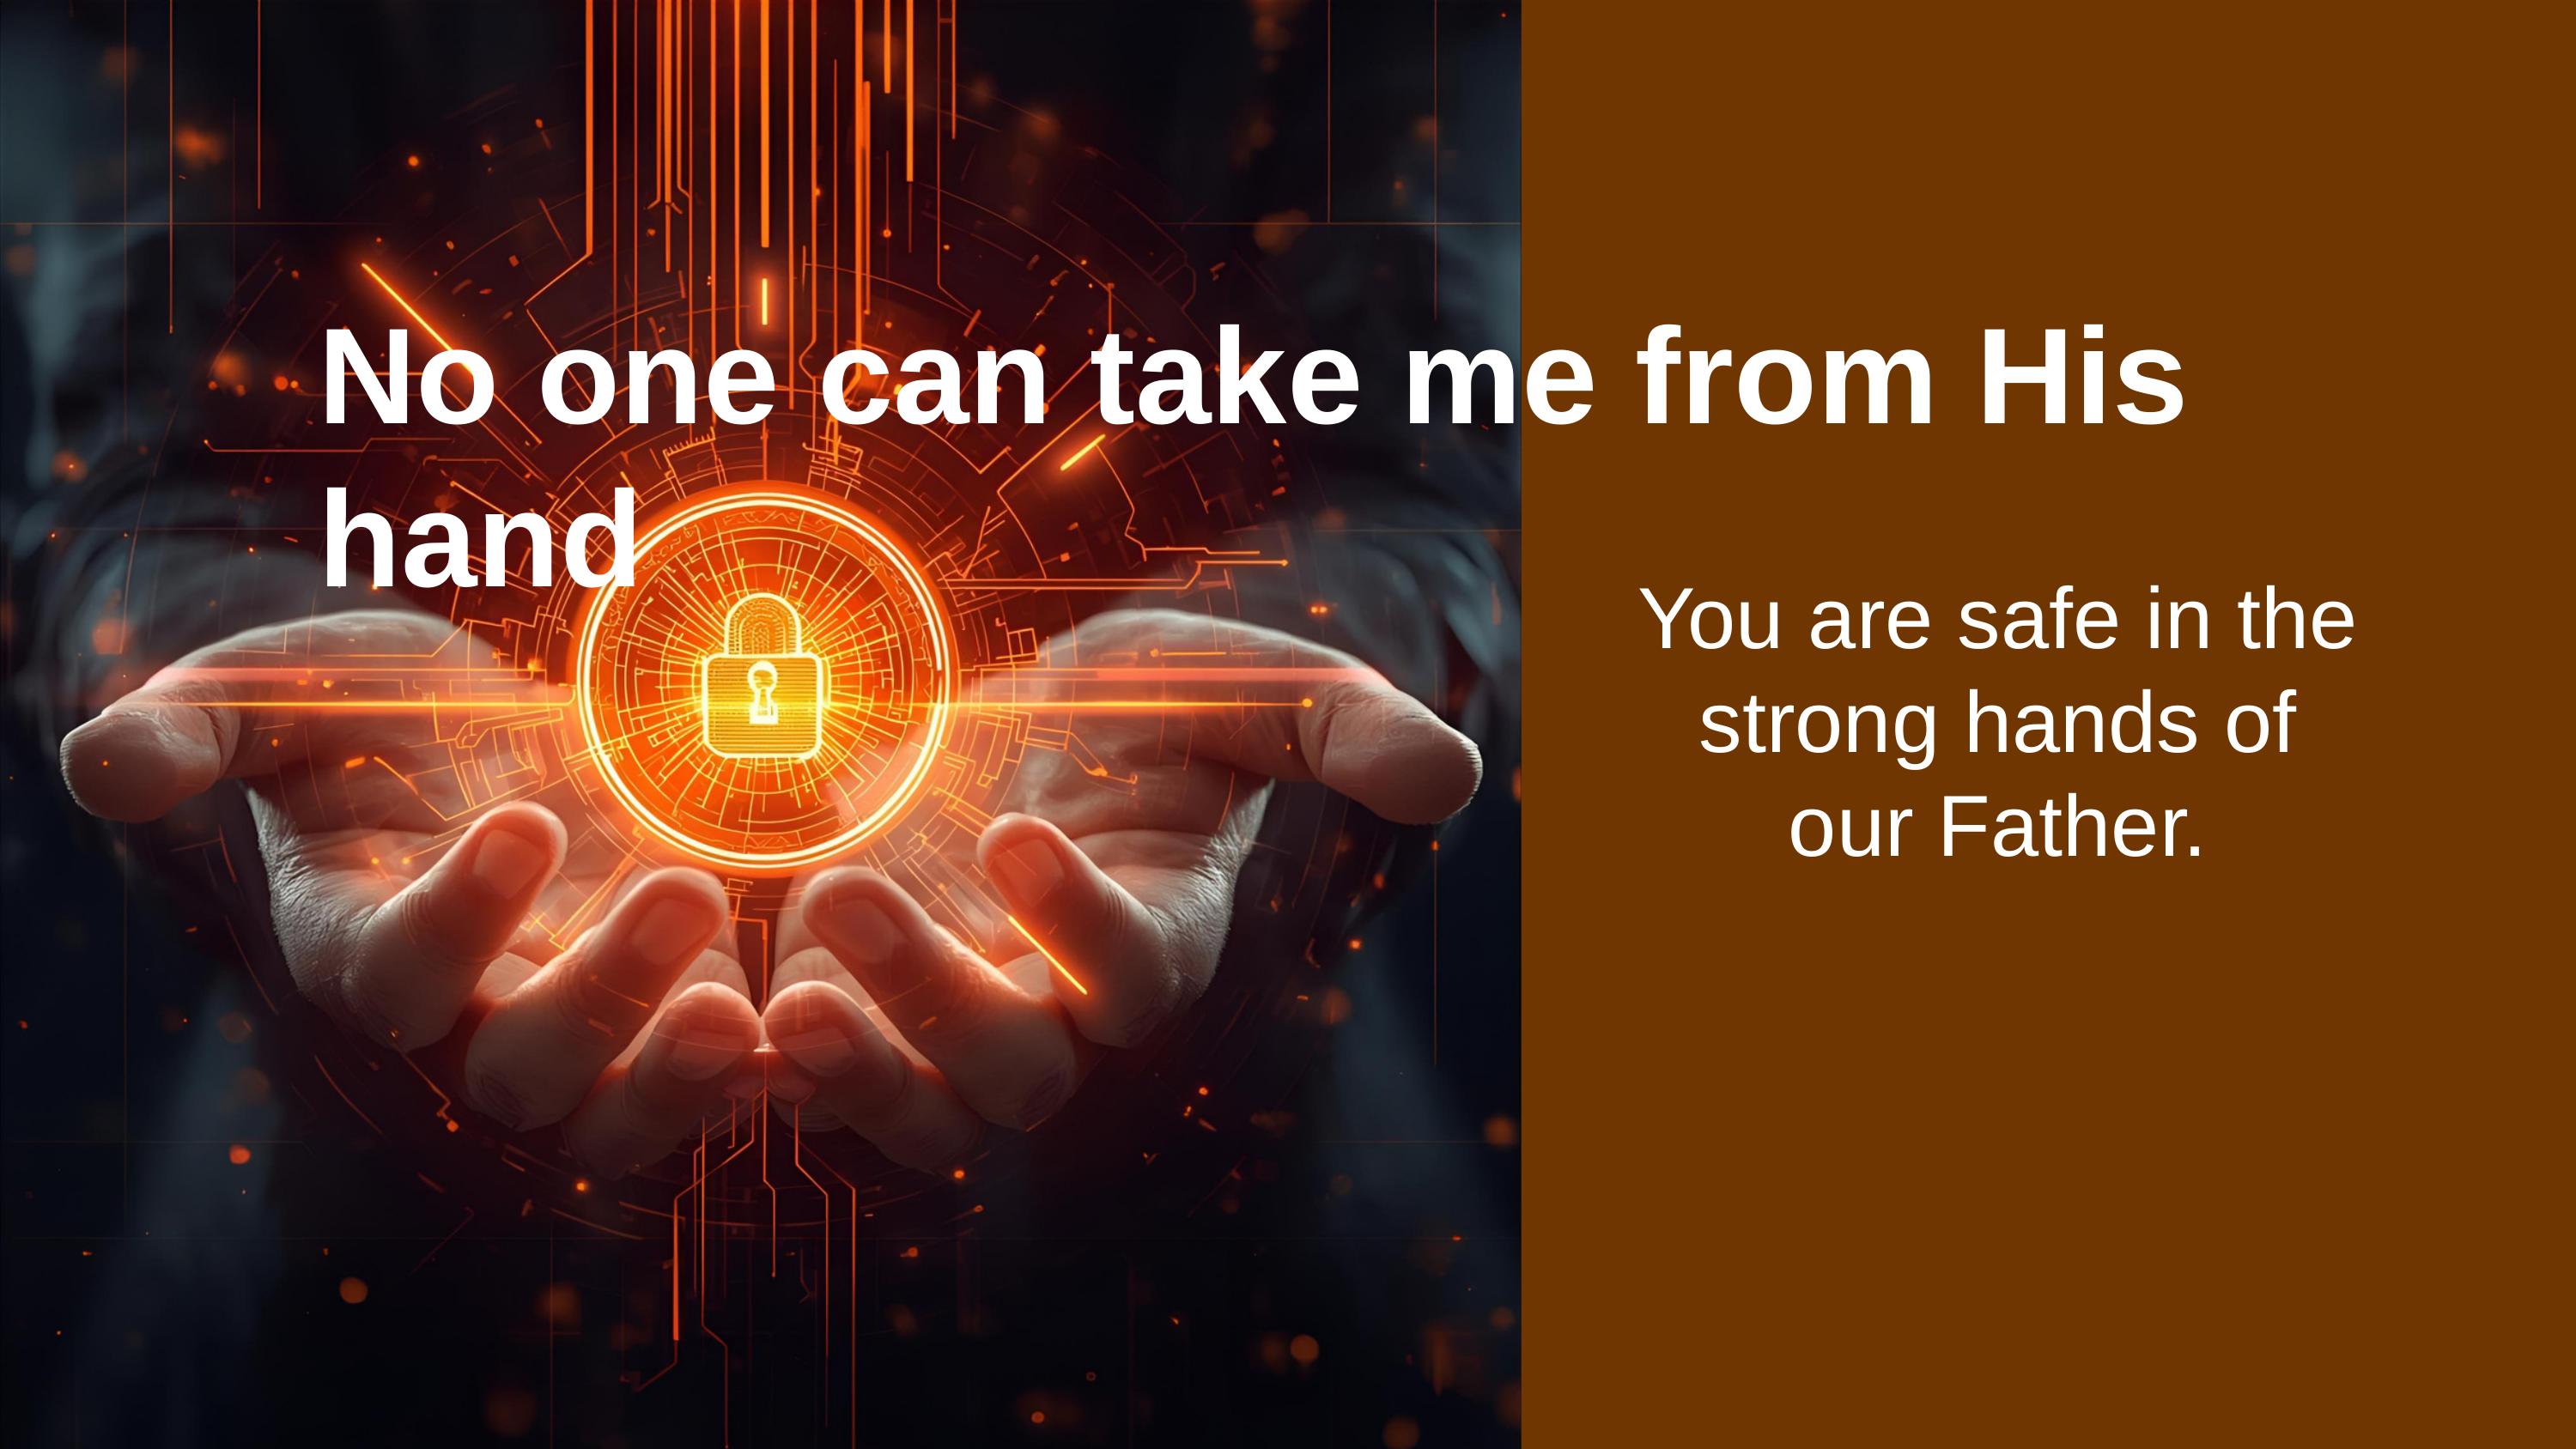

No one can take me from His hand
You are safe in the strong hands of our Father.